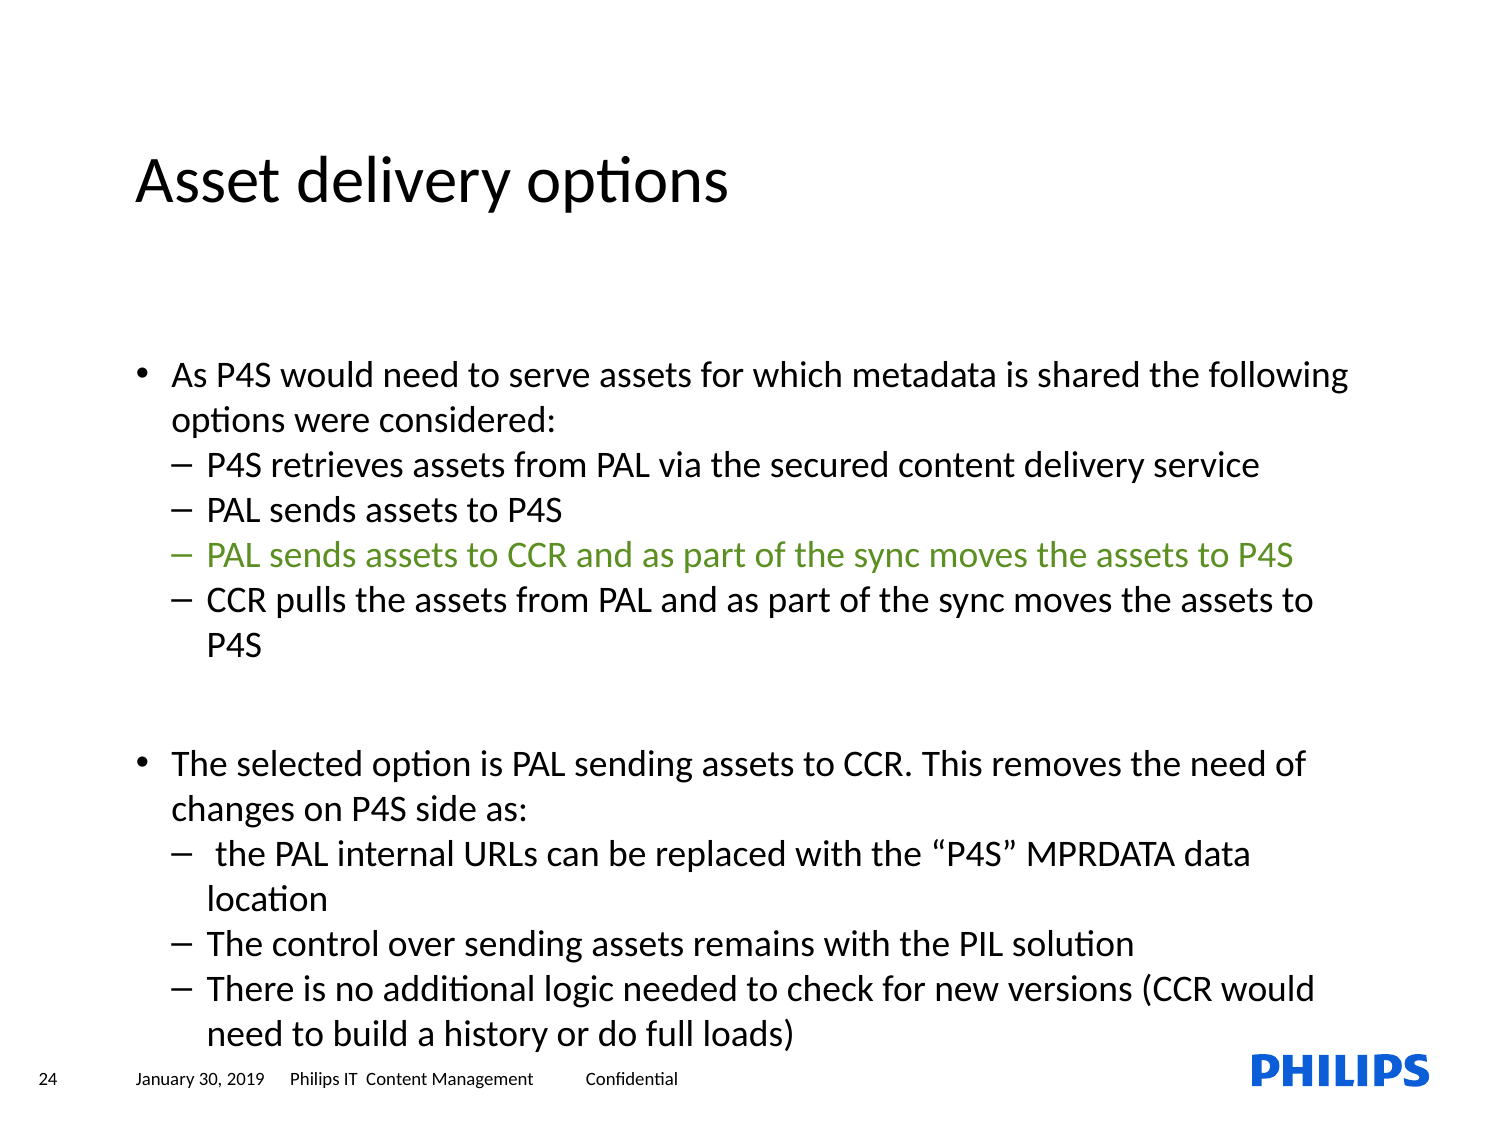

Asset delivery options

As P4S would need to serve assets for which metadata is shared the following options were considered:
P4S retrieves assets from PAL via the secured content delivery service
PAL sends assets to P4S
PAL sends assets to CCR and as part of the sync moves the assets to P4S
CCR pulls the assets from PAL and as part of the sync moves the assets to P4S

The selected option is PAL sending assets to CCR. This removes the need of changes on P4S side as:
 the PAL internal URLs can be replaced with the “P4S” MPRDATA data location
The control over sending assets remains with the PIL solution
There is no additional logic needed to check for new versions (CCR would need to build a history or do full loads)